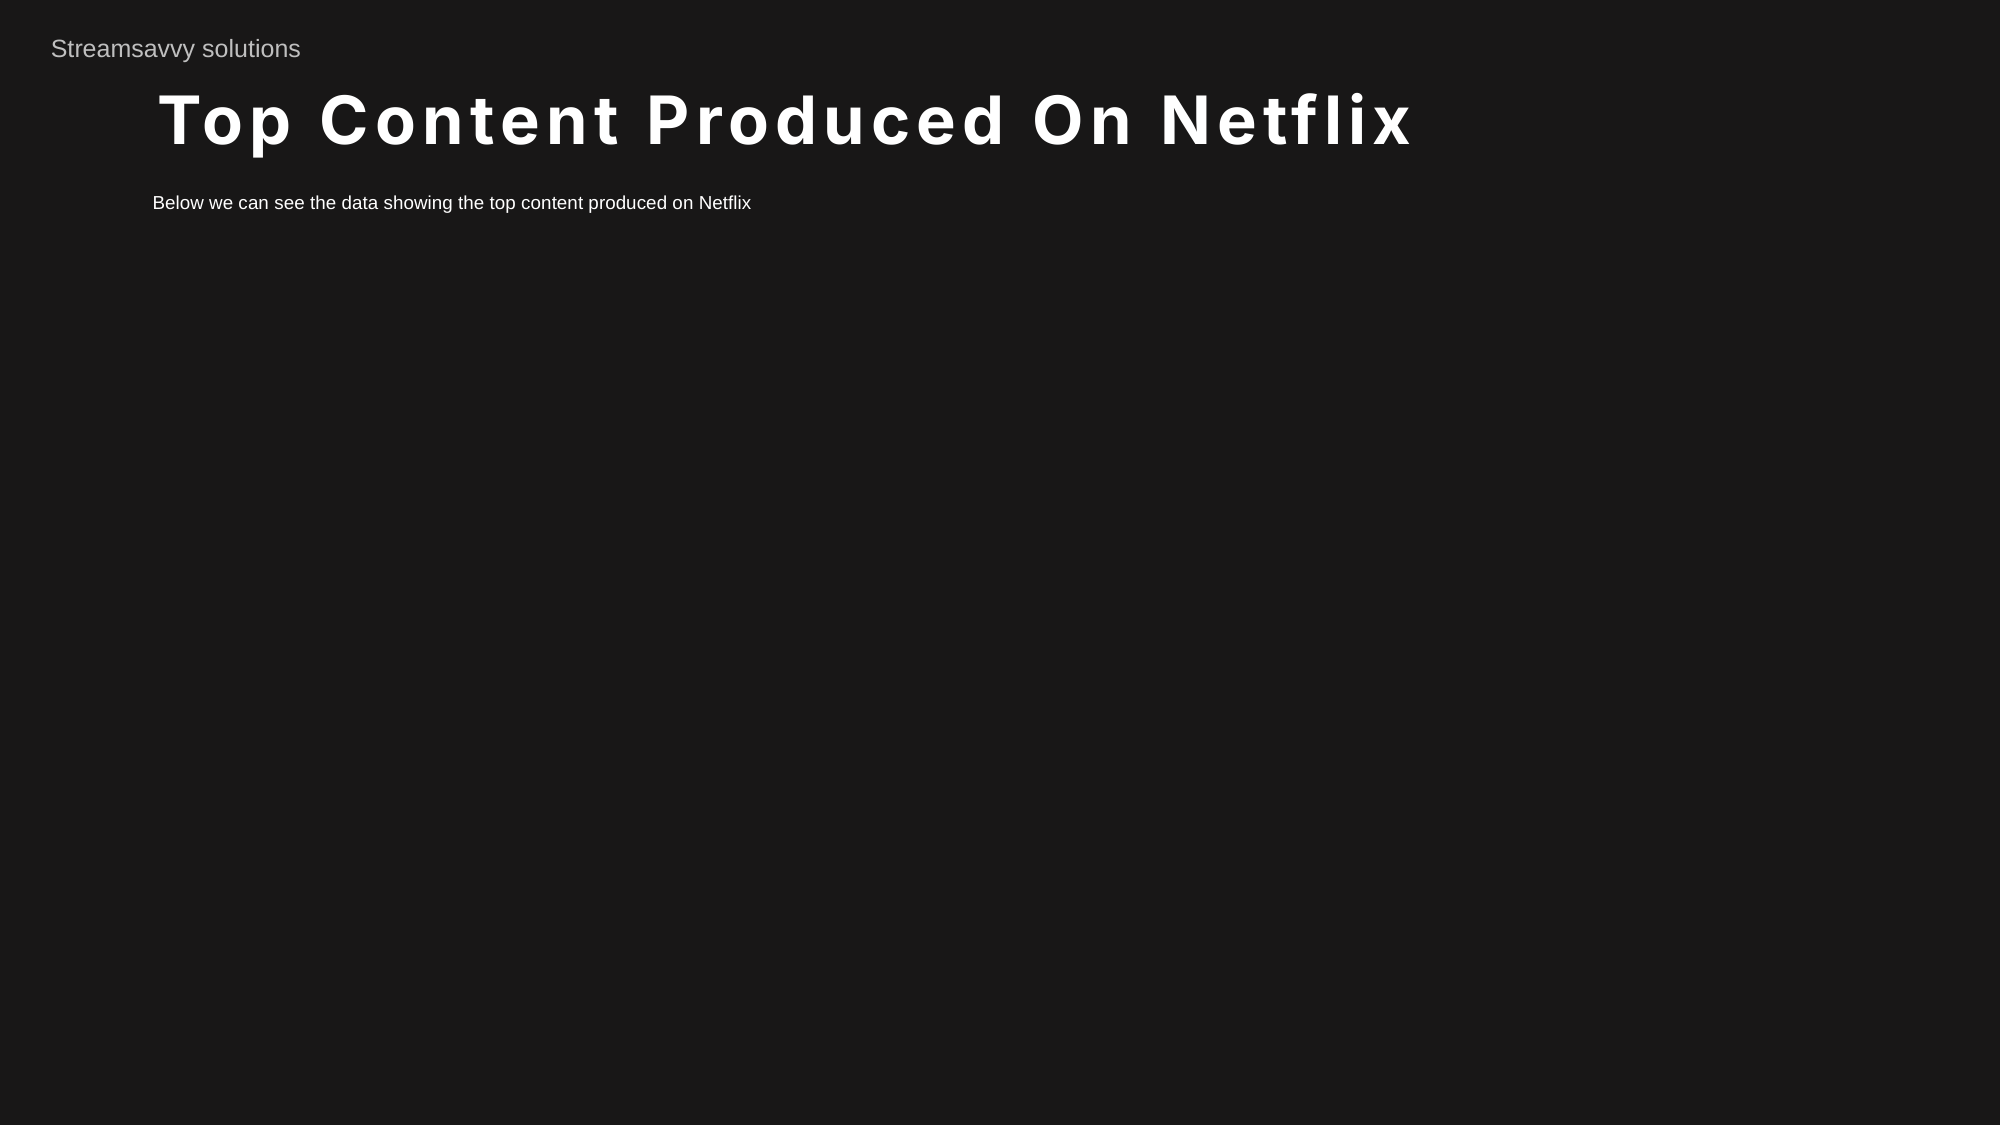

Streamsavvy solutions
Top Content Produced On Netflix
Below we can see the data showing the top content produced on Netflix